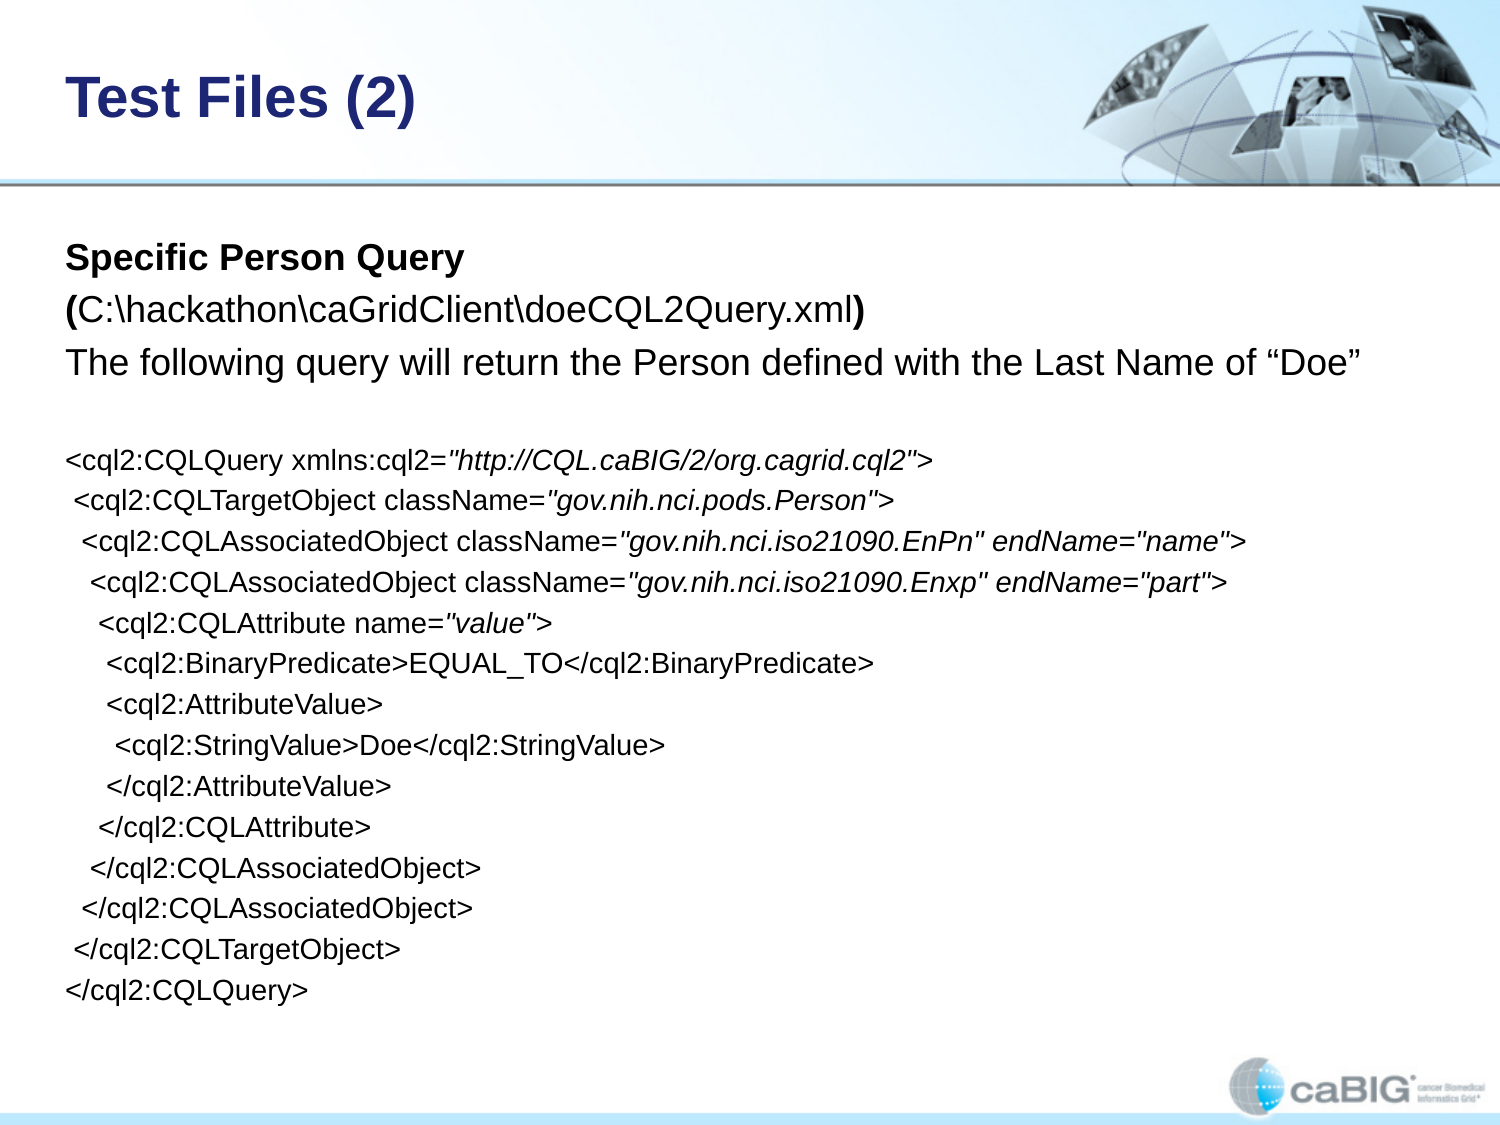

# Test Files (2)
Specific Person Query
(C:\hackathon\caGridClient\doeCQL2Query.xml)
The following query will return the Person defined with the Last Name of “Doe”

<cql2:CQLQuery xmlns:cql2="http://CQL.caBIG/2/org.cagrid.cql2">
 <cql2:CQLTargetObject className="gov.nih.nci.pods.Person">
  <cql2:CQLAssociatedObject className="gov.nih.nci.iso21090.EnPn" endName="name">
   <cql2:CQLAssociatedObject className="gov.nih.nci.iso21090.Enxp" endName="part">
    <cql2:CQLAttribute name="value">
     <cql2:BinaryPredicate>EQUAL_TO</cql2:BinaryPredicate>
     <cql2:AttributeValue>
      <cql2:StringValue>Doe</cql2:StringValue>
     </cql2:AttributeValue>
    </cql2:CQLAttribute>
   </cql2:CQLAssociatedObject>
  </cql2:CQLAssociatedObject>
 </cql2:CQLTargetObject>
</cql2:CQLQuery>